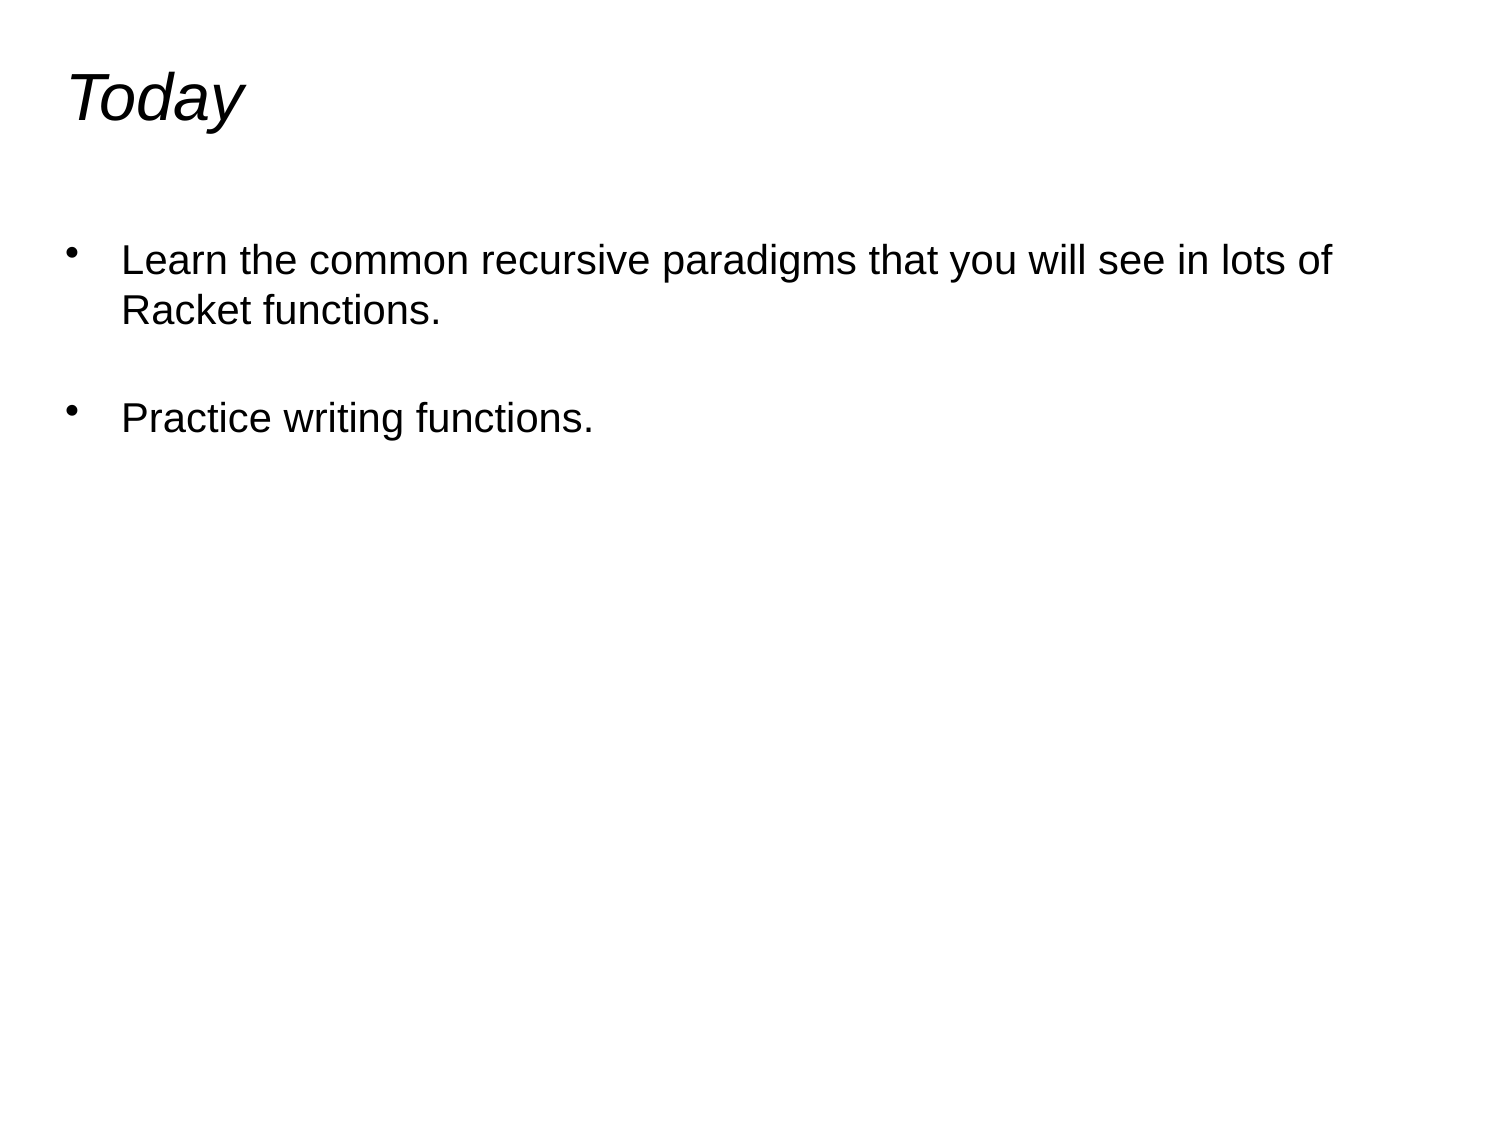

# Today
Learn the common recursive paradigms that you will see in lots of Racket functions.
Practice writing functions.